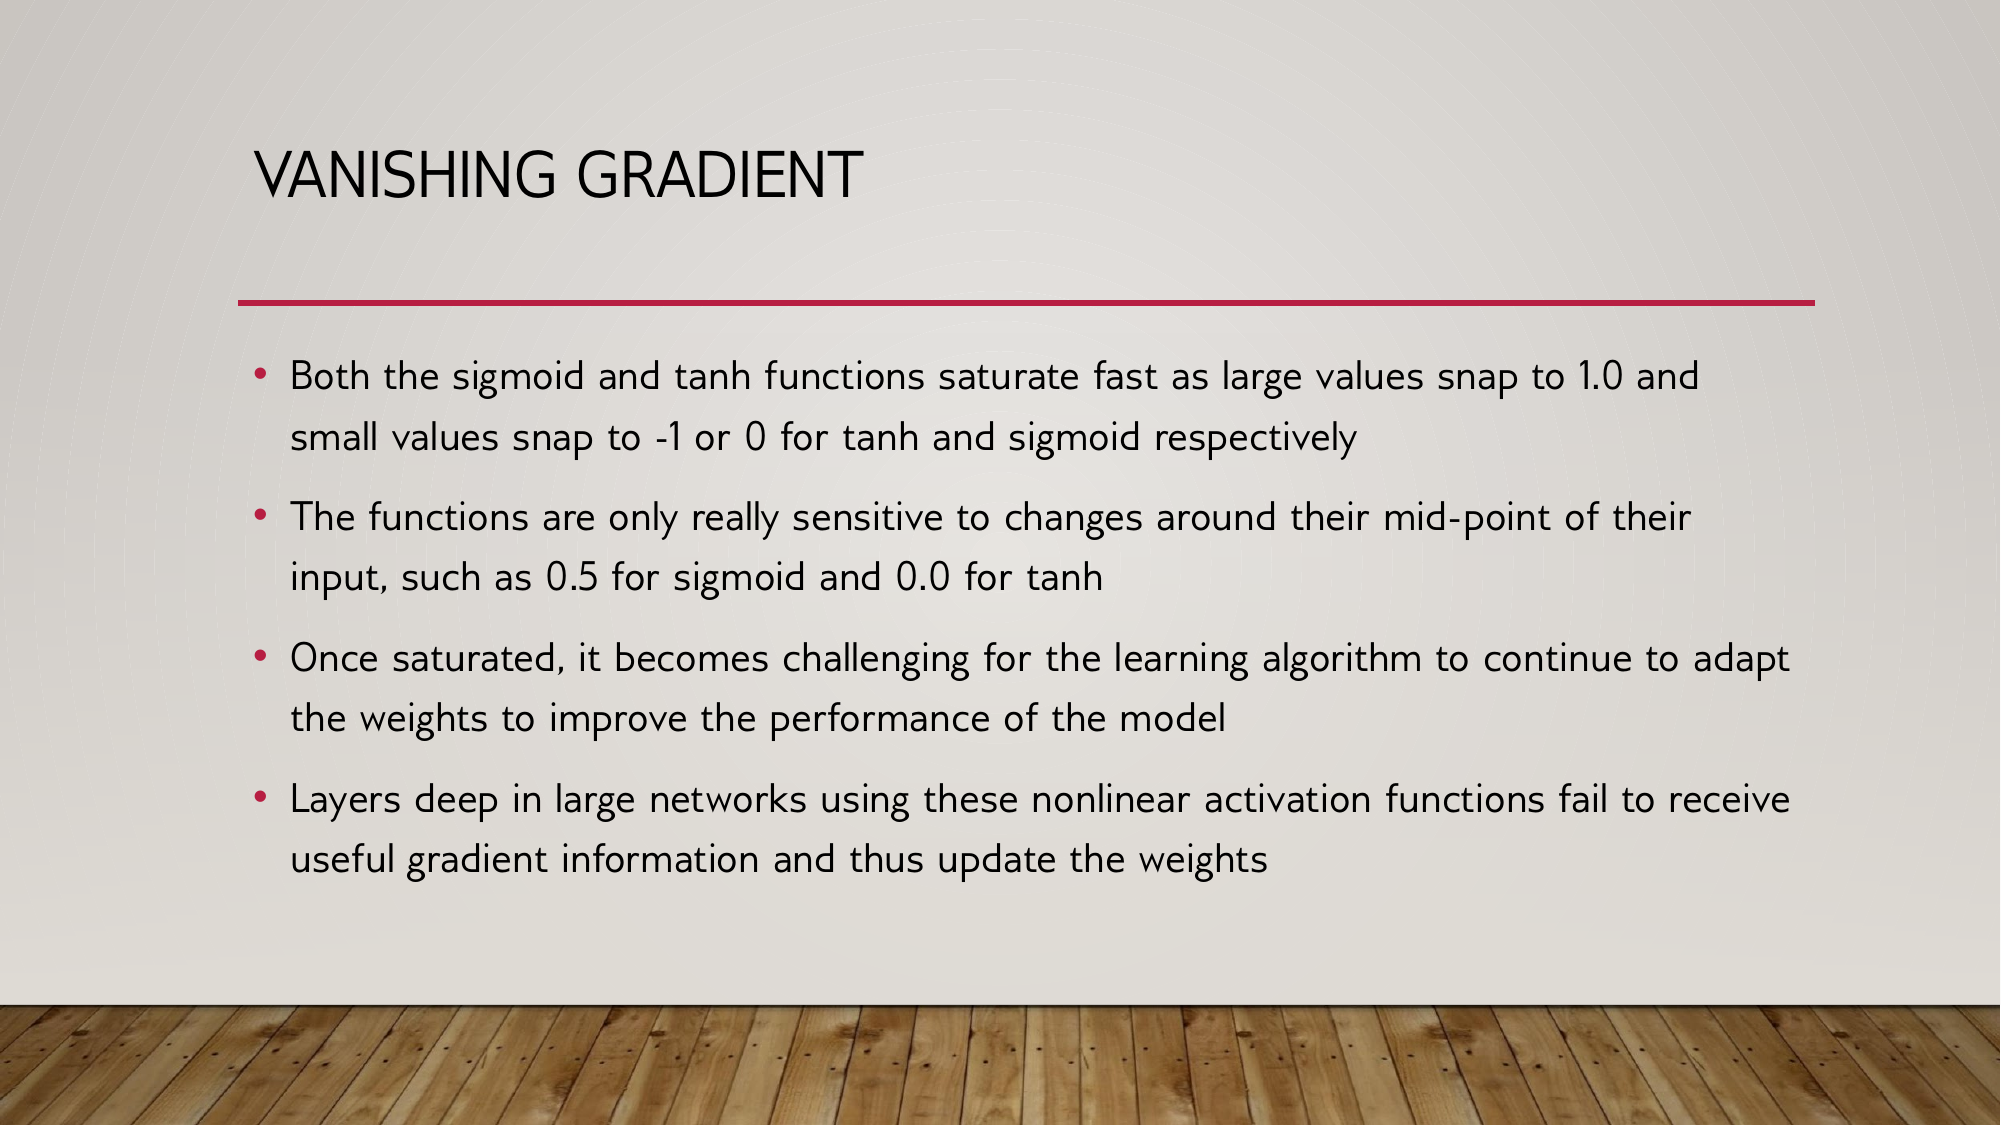

# VANISHING GRADIENT
Both the sigmoid and tanh functions saturate fast as large values snap to 1.0 and small values snap to -1 or 0 for tanh and sigmoid respectively
The functions are only really sensitive to changes around their mid-point of their input, such as 0.5 for sigmoid and 0.0 for tanh
Once saturated, it becomes challenging for the learning algorithm to continue to adapt the weights to improve the performance of the model
Layers deep in large networks using these nonlinear activation functions fail to receive useful gradient information and thus update the weights